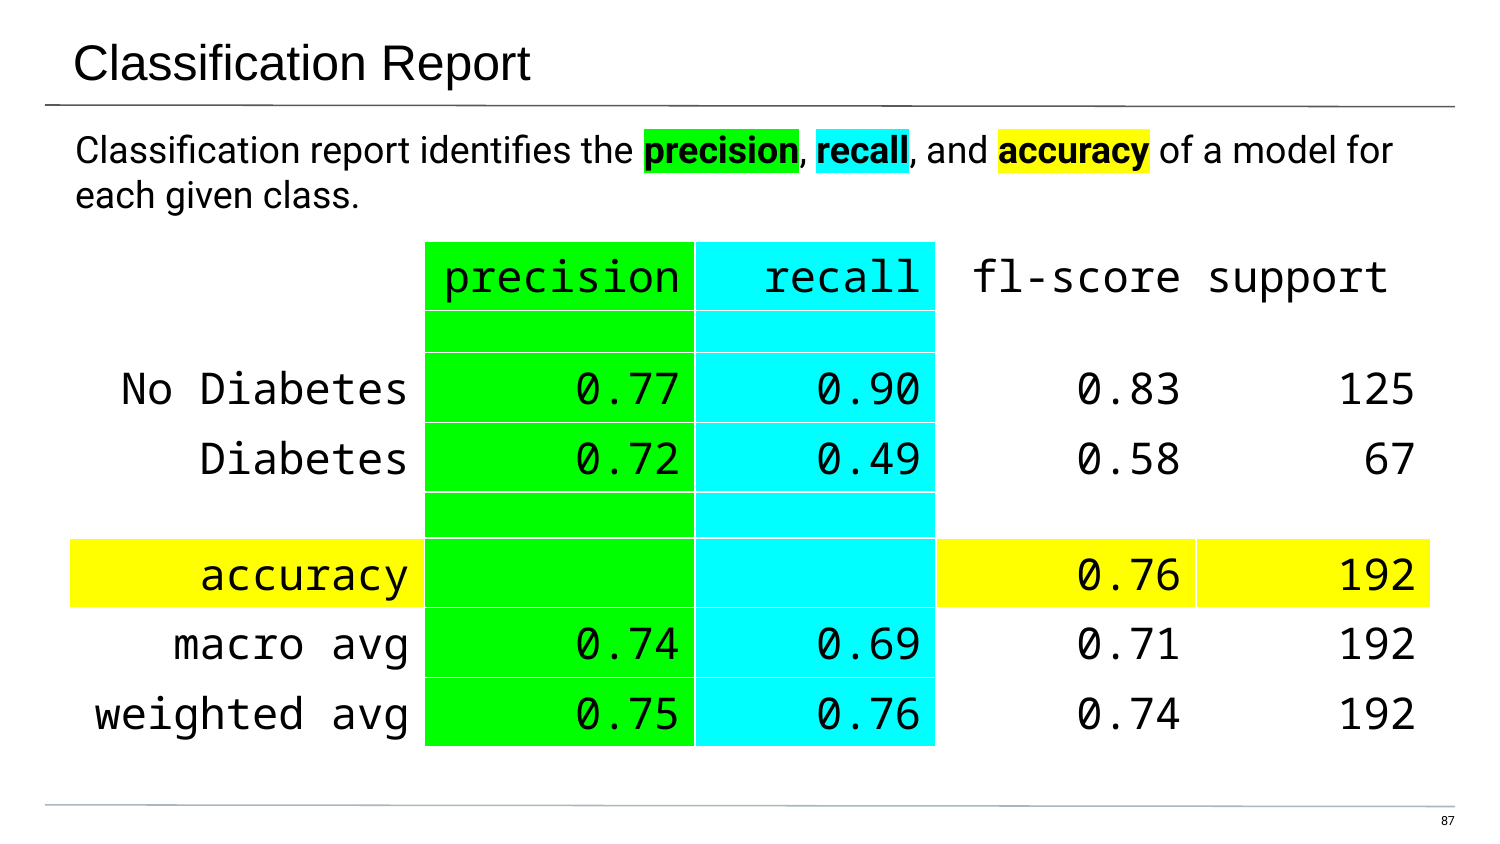

# Classification Report
Classification report identifies the precision, recall, and accuracy of a model for each given class.

|  | precision | recall | fl-score | support |
| --- | --- | --- | --- | --- |
|  |  |  |  |  |
| No Diabetes | 0.77 | 0.90 | 0.83 | 125 |
| Diabetes | 0.72 | 0.49 | 0.58 | 67 |
|  |  |  |  |  |
| accuracy |  |  | 0.76 | 192 |
| macro avg | 0.74 | 0.69 | 0.71 | 192 |
| weighted avg | 0.75 | 0.76 | 0.74 | 192 |

87